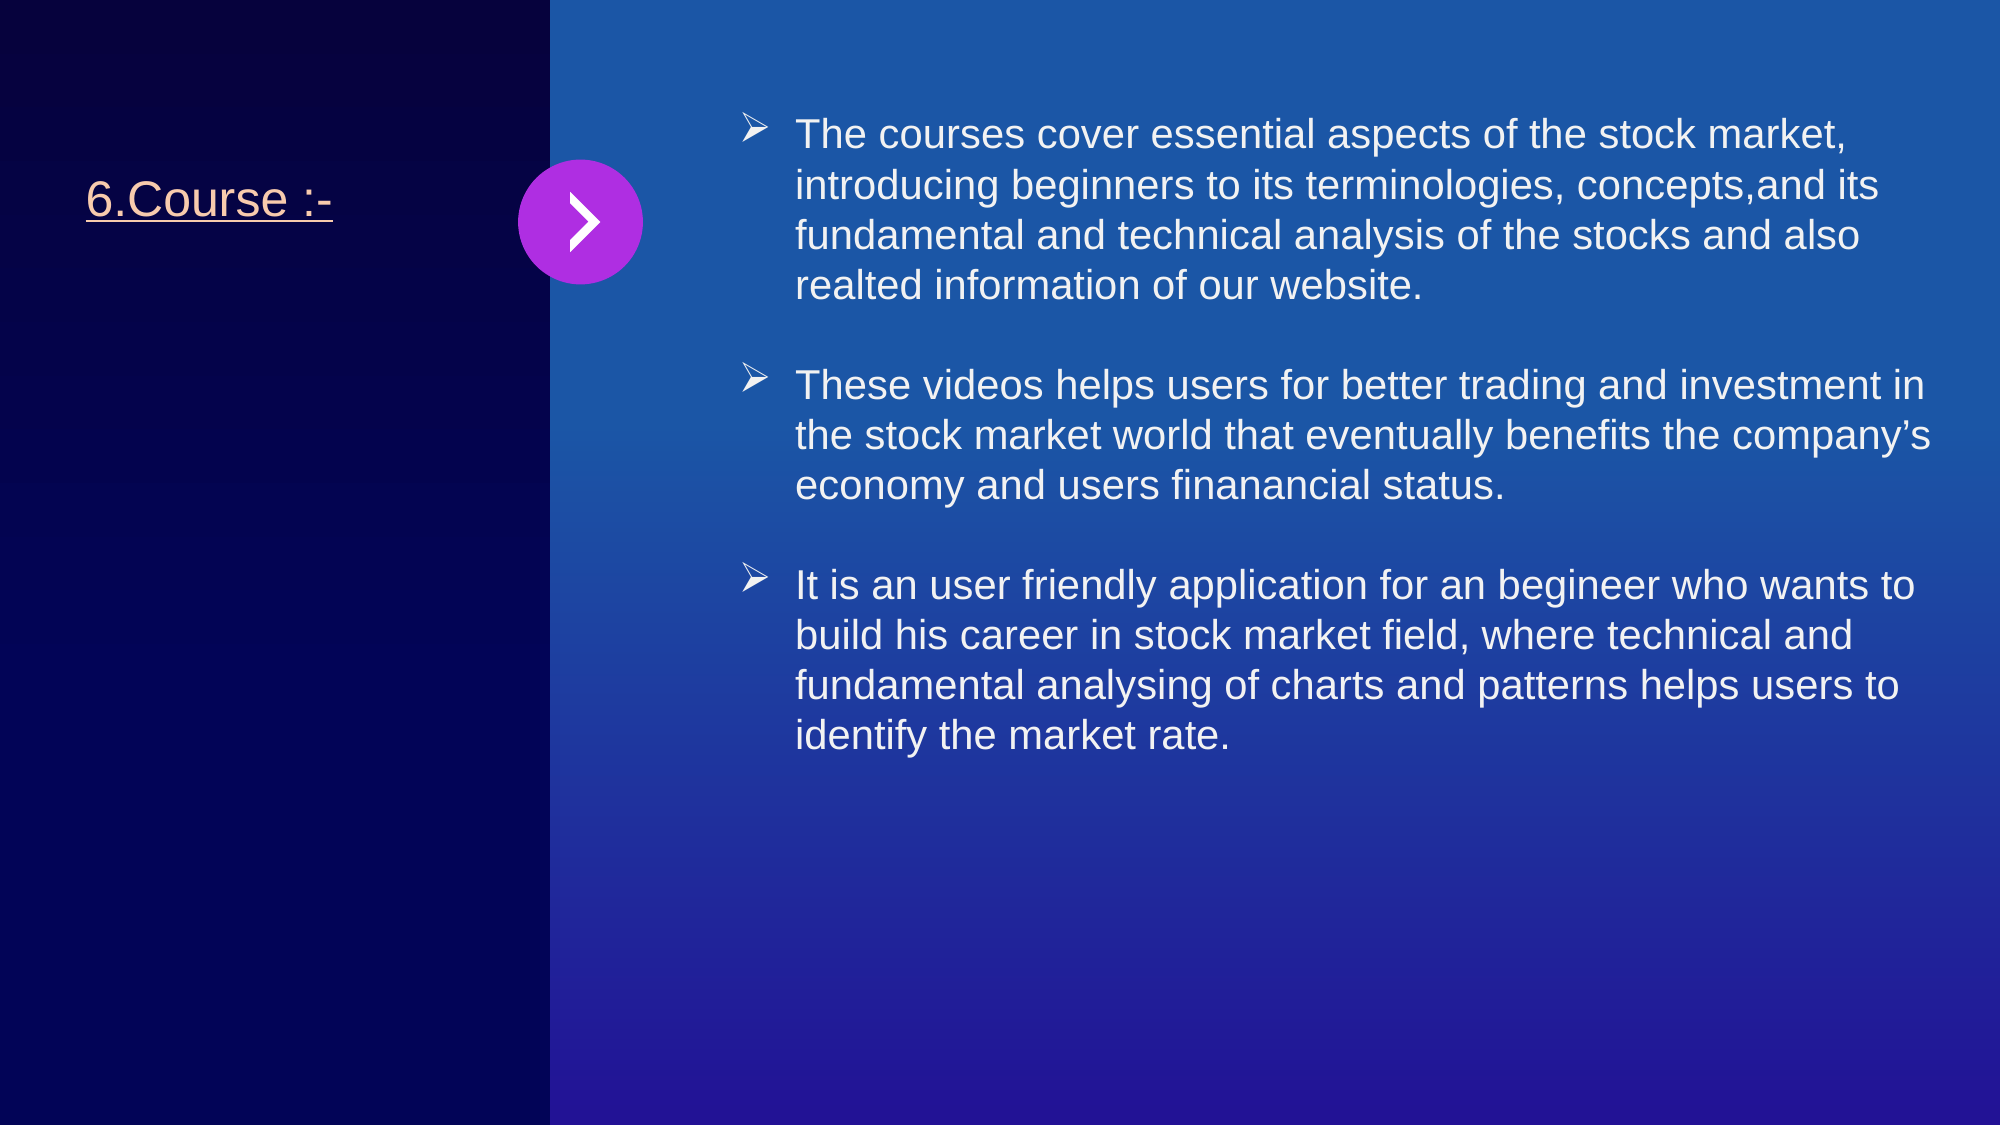

The courses cover essential aspects of the stock market, introducing beginners to its terminologies, concepts,and its fundamental and technical analysis of the stocks and also realted information of our website.

These videos helps users for better trading and investment in the stock market world that eventually benefits the company’s economy and users finanancial status.

It is an user friendly application for an begineer who wants to build his career in stock market field, where technical and fundamental analysing of charts and patterns helps users to identify the market rate.

6.Course :-